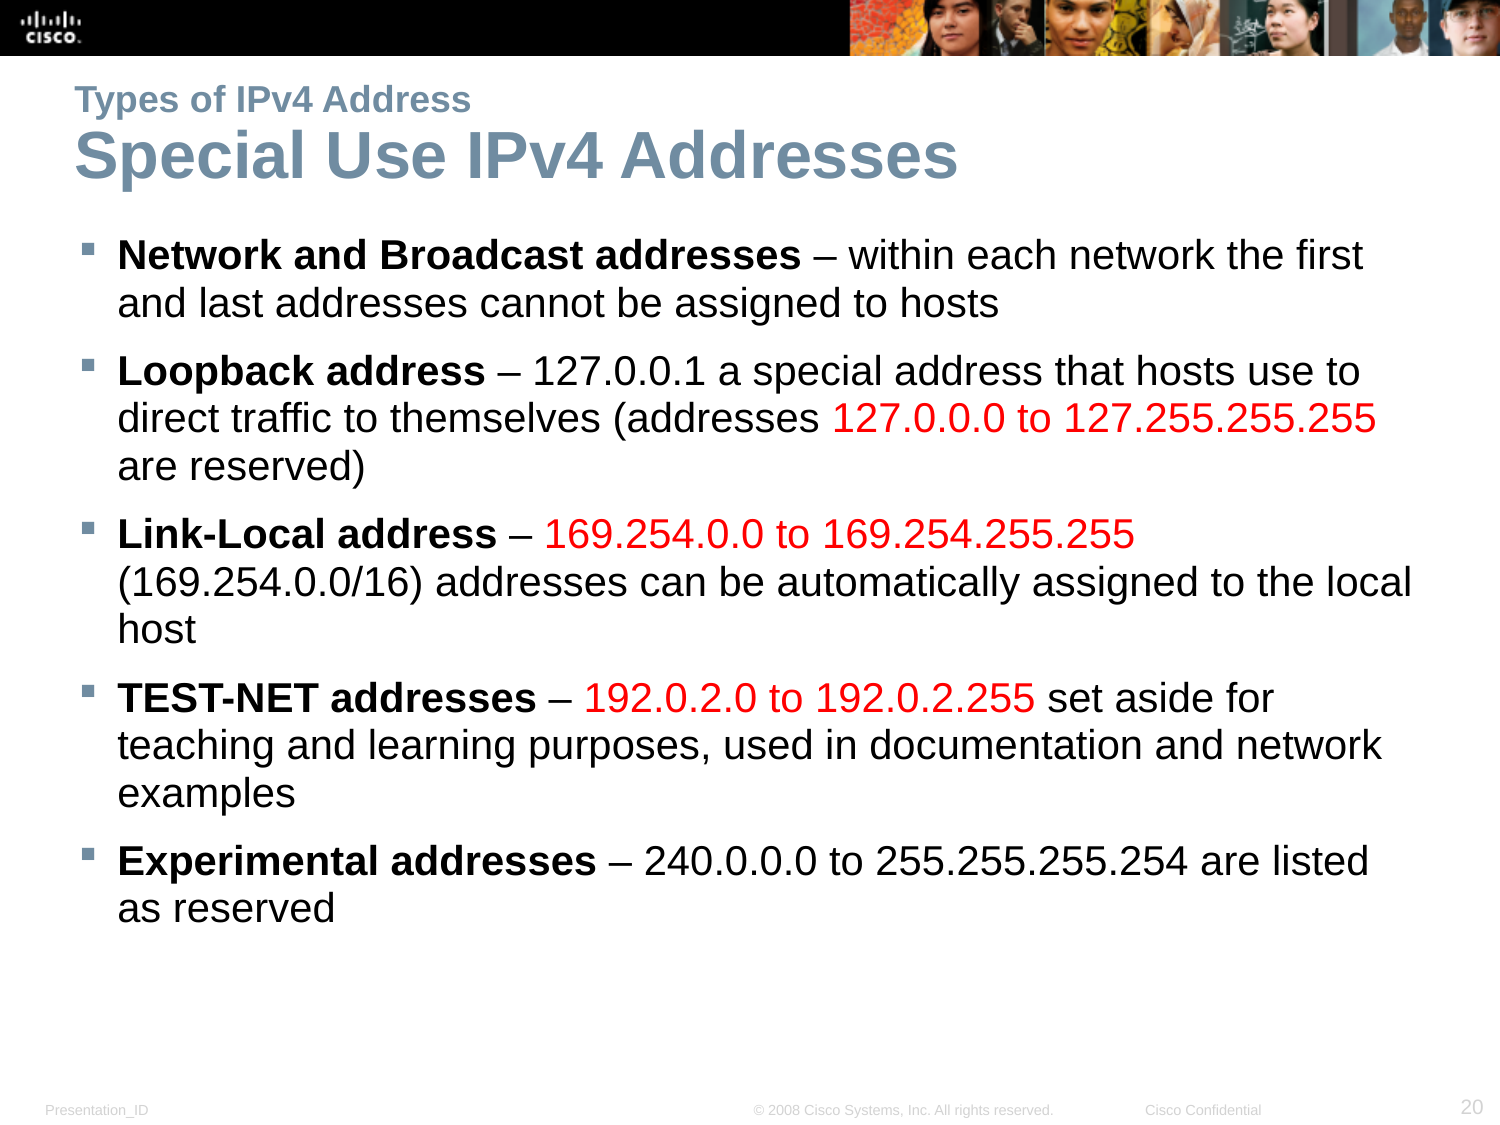

# Types of IPv4 Address Special Use IPv4 Addresses
Network and Broadcast addresses – within each network the first and last addresses cannot be assigned to hosts
Loopback address – 127.0.0.1 a special address that hosts use to direct traffic to themselves (addresses 127.0.0.0 to 127.255.255.255 are reserved)
Link-Local address – 169.254.0.0 to 169.254.255.255 (169.254.0.0/16) addresses can be automatically assigned to the local host
TEST-NET addresses – 192.0.2.0 to 192.0.2.255 set aside for teaching and learning purposes, used in documentation and network examples
Experimental addresses – 240.0.0.0 to 255.255.255.254 are listed as reserved